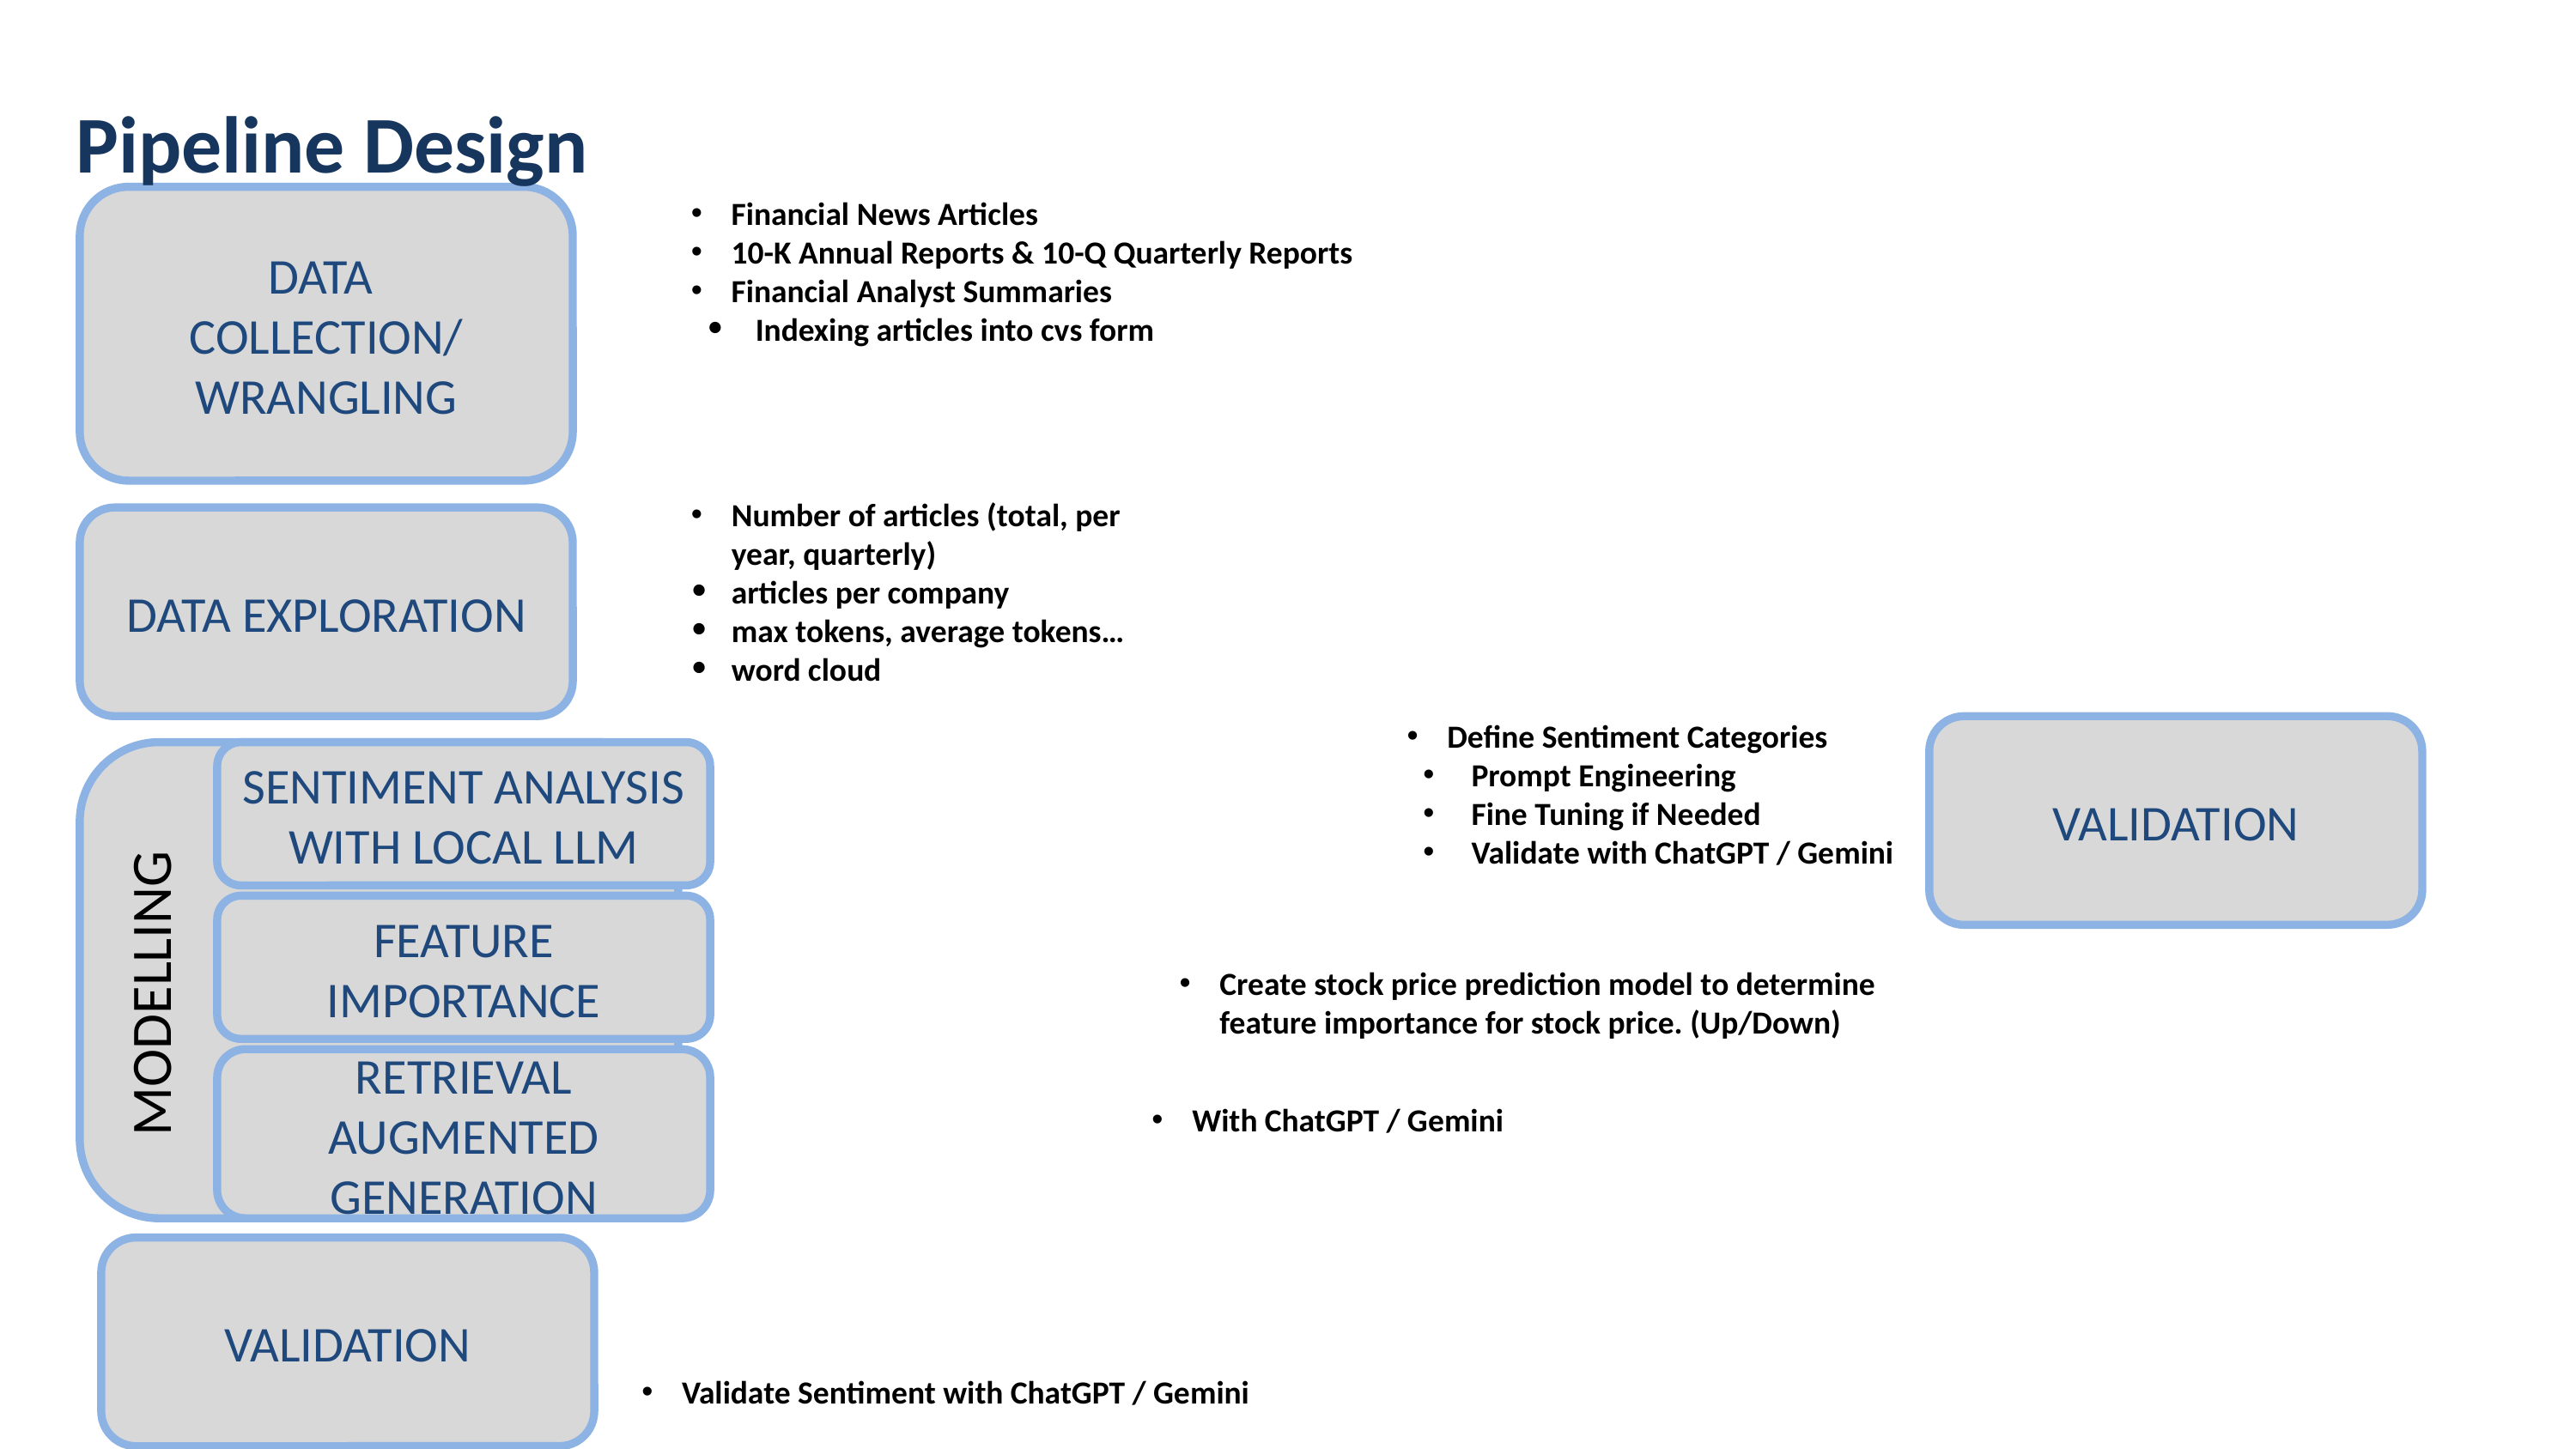

Pipeline Design
DATA
COLLECTION/
WRANGLING
Financial News Articles
10-K Annual Reports & 10-Q Quarterly Reports
Financial Analyst Summaries
Indexing articles into cvs form
Number of articles (total, per year, quarterly)
articles per company
max tokens, average tokens…
word cloud

DATA EXPLORATION
Define Sentiment Categories
Prompt Engineering
Fine Tuning if Needed
Validate with ChatGPT / Gemini
VALIDATION
MODELLING
SENTIMENT ANALYSIS
WITH LOCAL LLM
FEATURE IMPORTANCE
MODELLING
Create stock price prediction model to determine feature importance for stock price. (Up/Down)
RETRIEVAL AUGMENTED GENERATION
With ChatGPT / Gemini
VALIDATION
Validate Sentiment with ChatGPT / Gemini